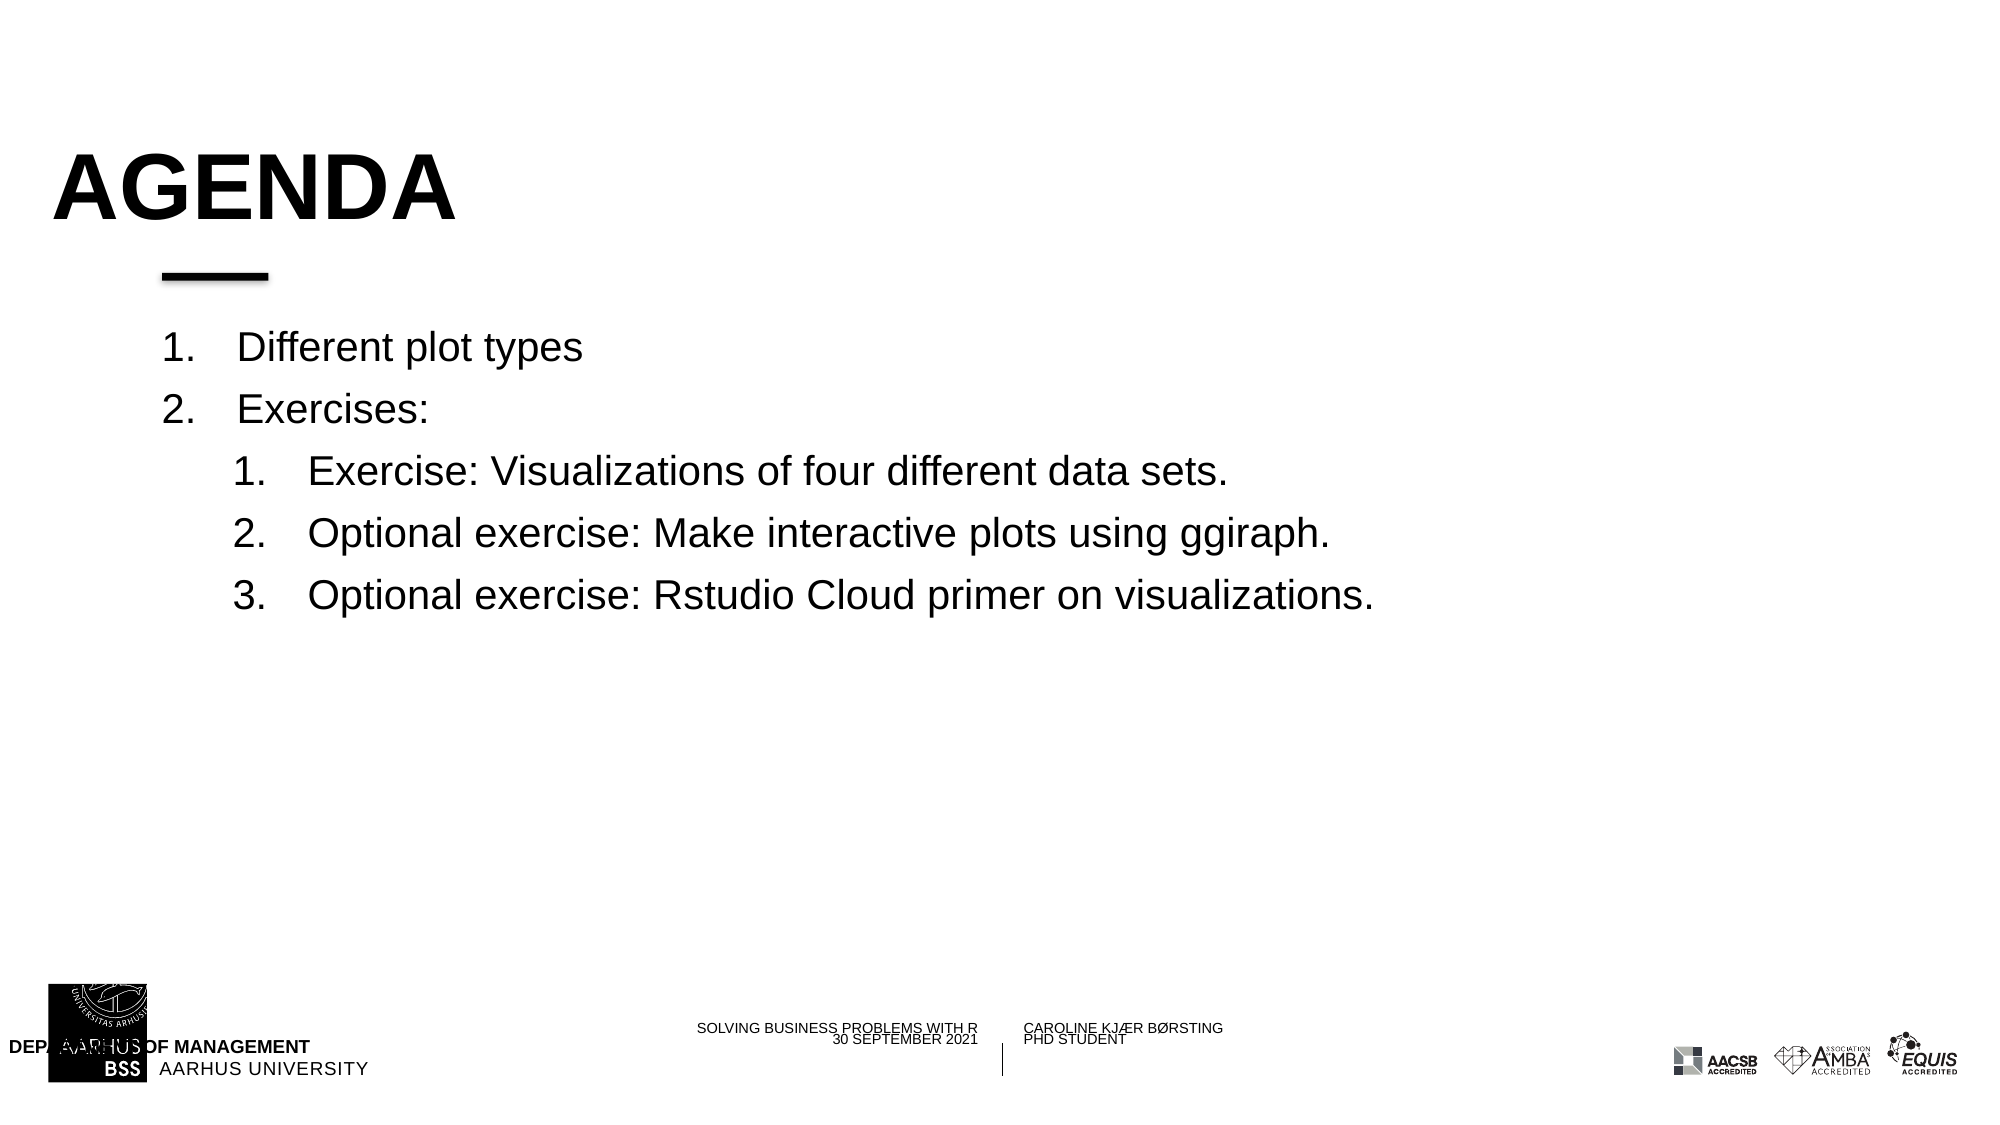

# Agenda
Different plot types
Exercises:
Exercise: Visualizations of four different data sets.
Optional exercise: Make interactive plots using ggiraph.
Optional exercise: Rstudio Cloud primer on visualizations.